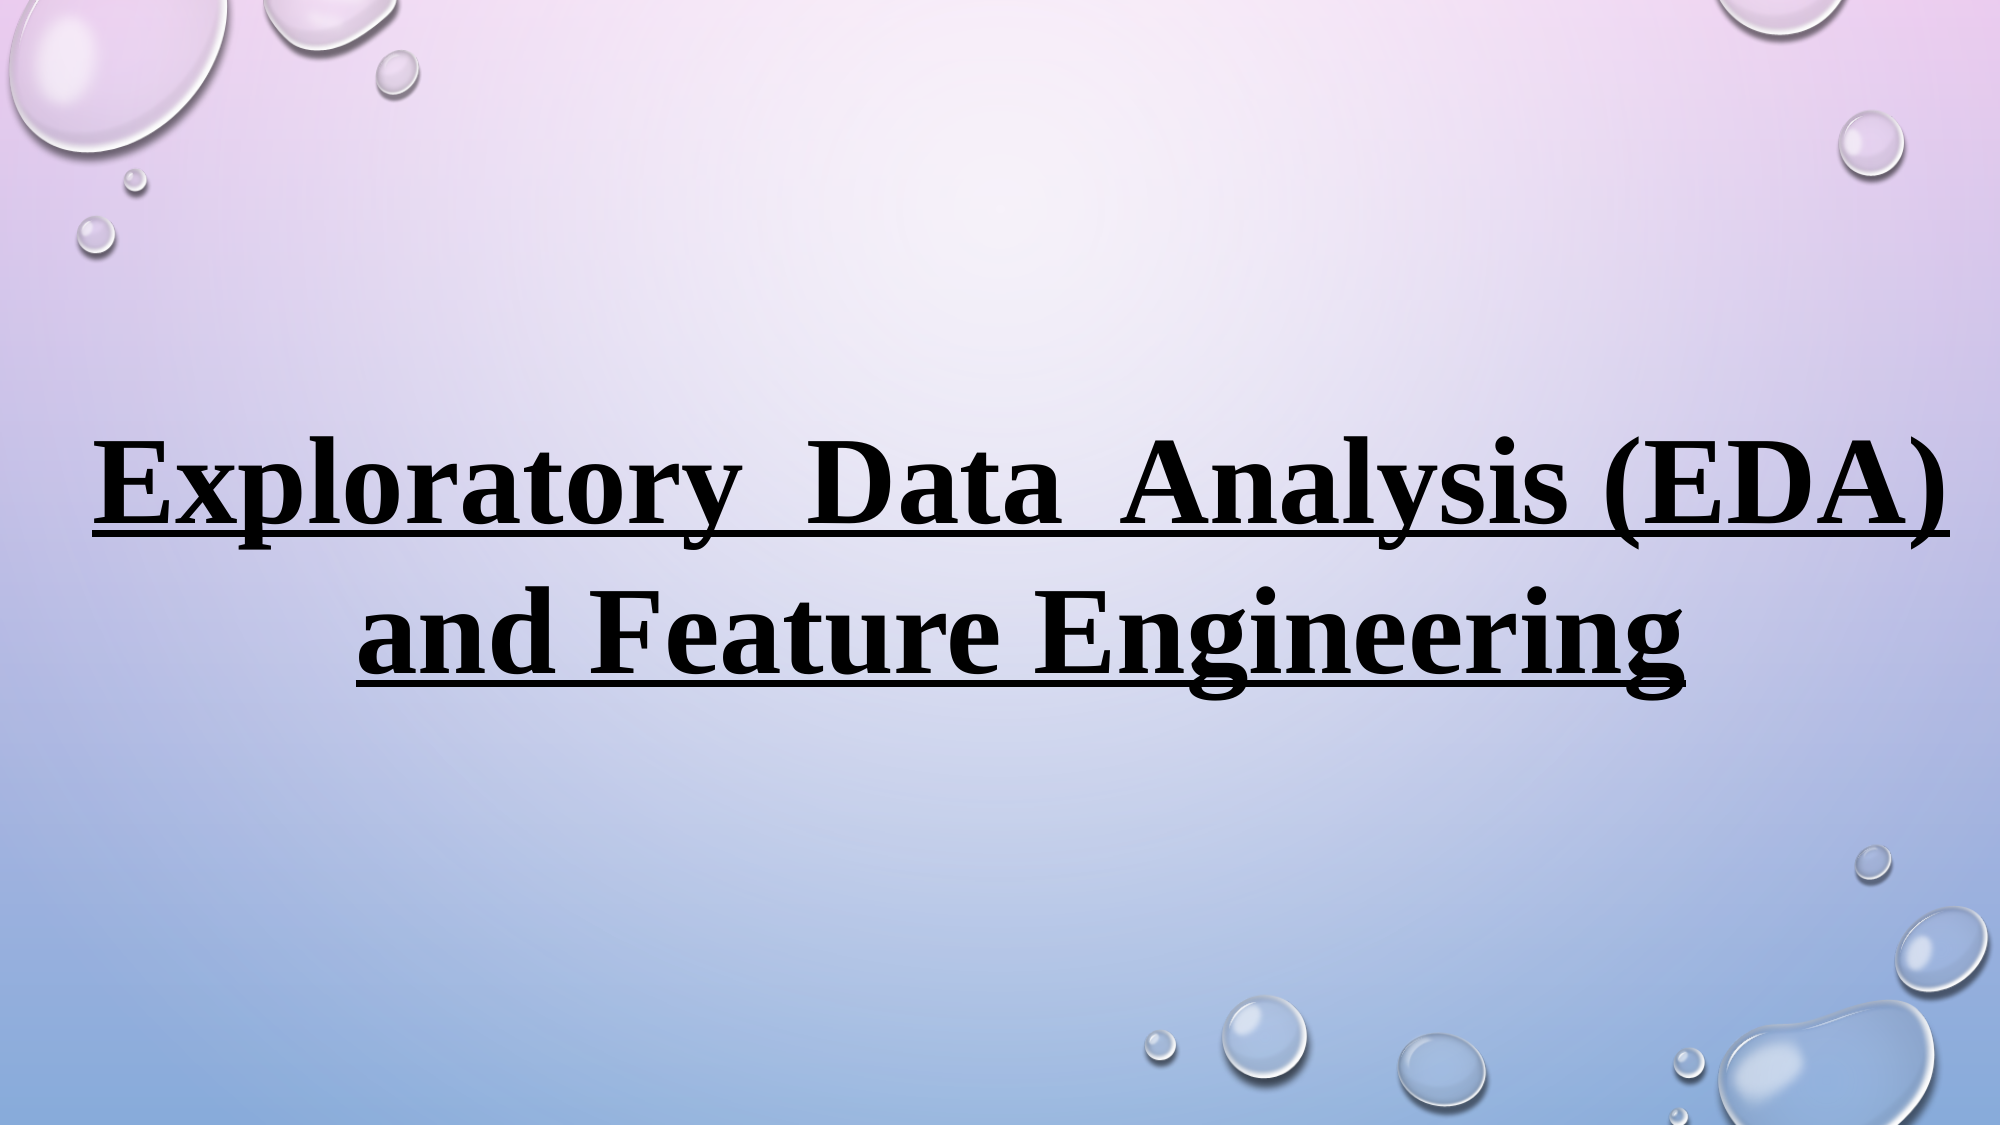

Exploratory  Data  Analysis (EDA) and Feature Engineering